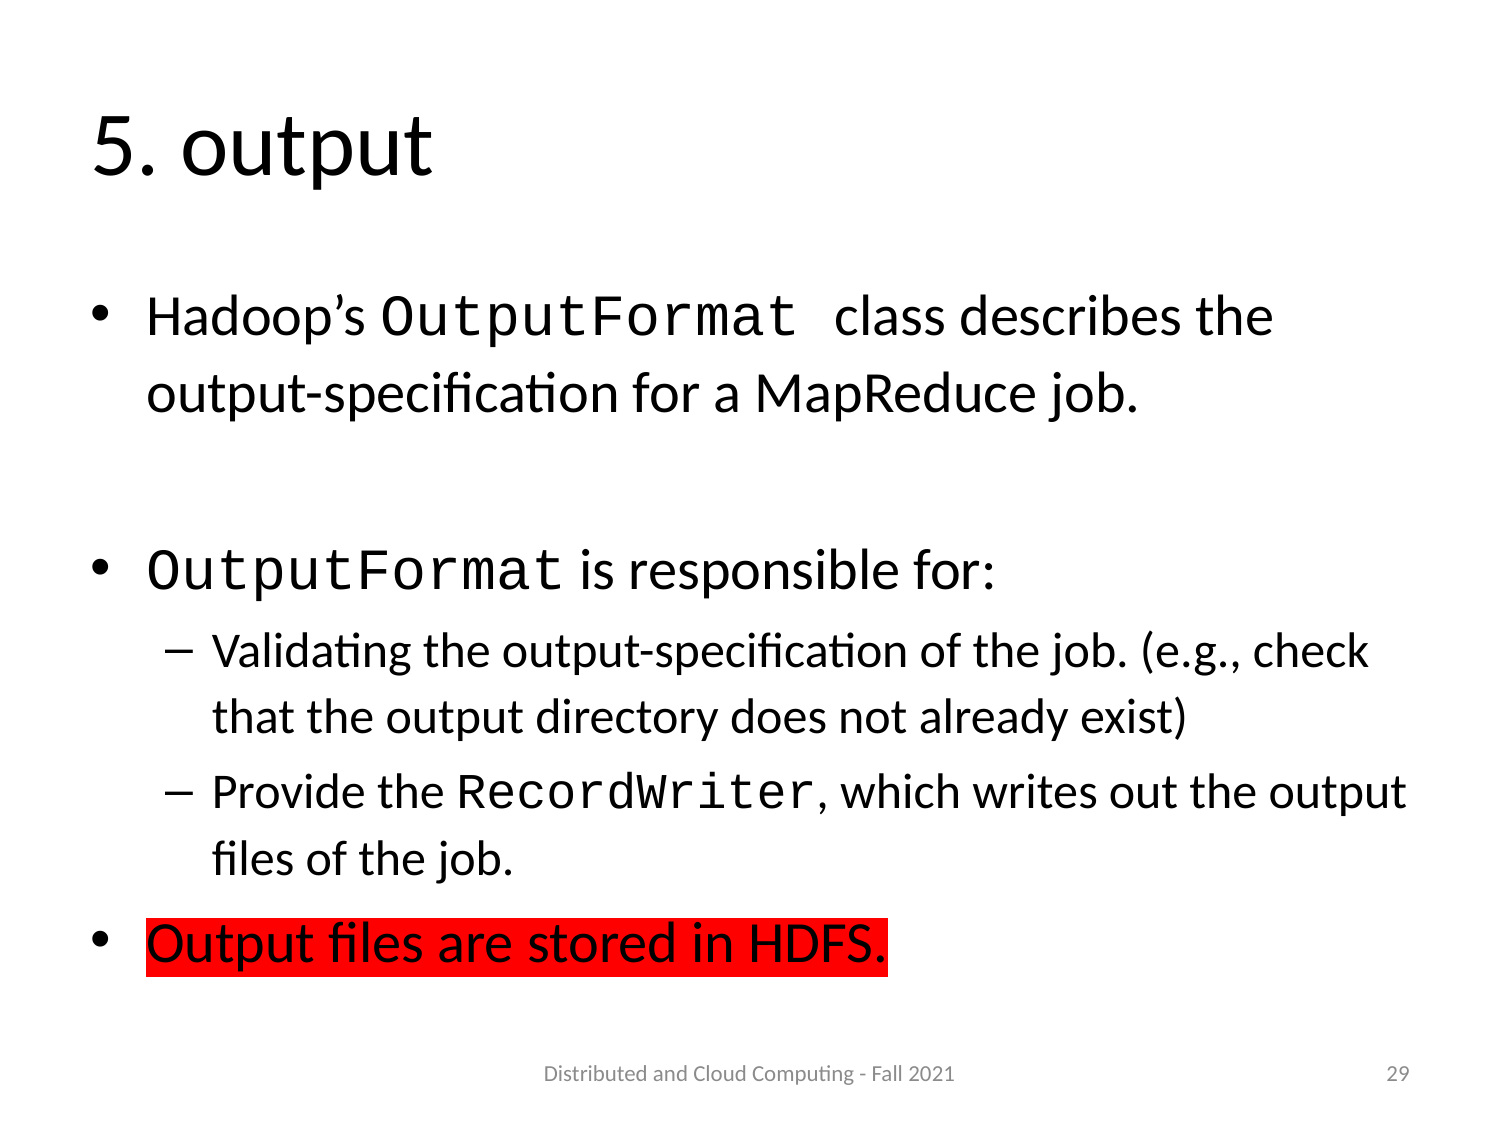

# 5. output
Hadoop’s OutputFormat class describes the output-specification for a MapReduce job.

OutputFormat is responsible for:
Validating the output-specification of the job. (e.g., check that the output directory does not already exist)
Provide the RecordWriter, which writes out the output files of the job.
Output files are stored in HDFS.
Distributed and Cloud Computing - Fall 2021
29